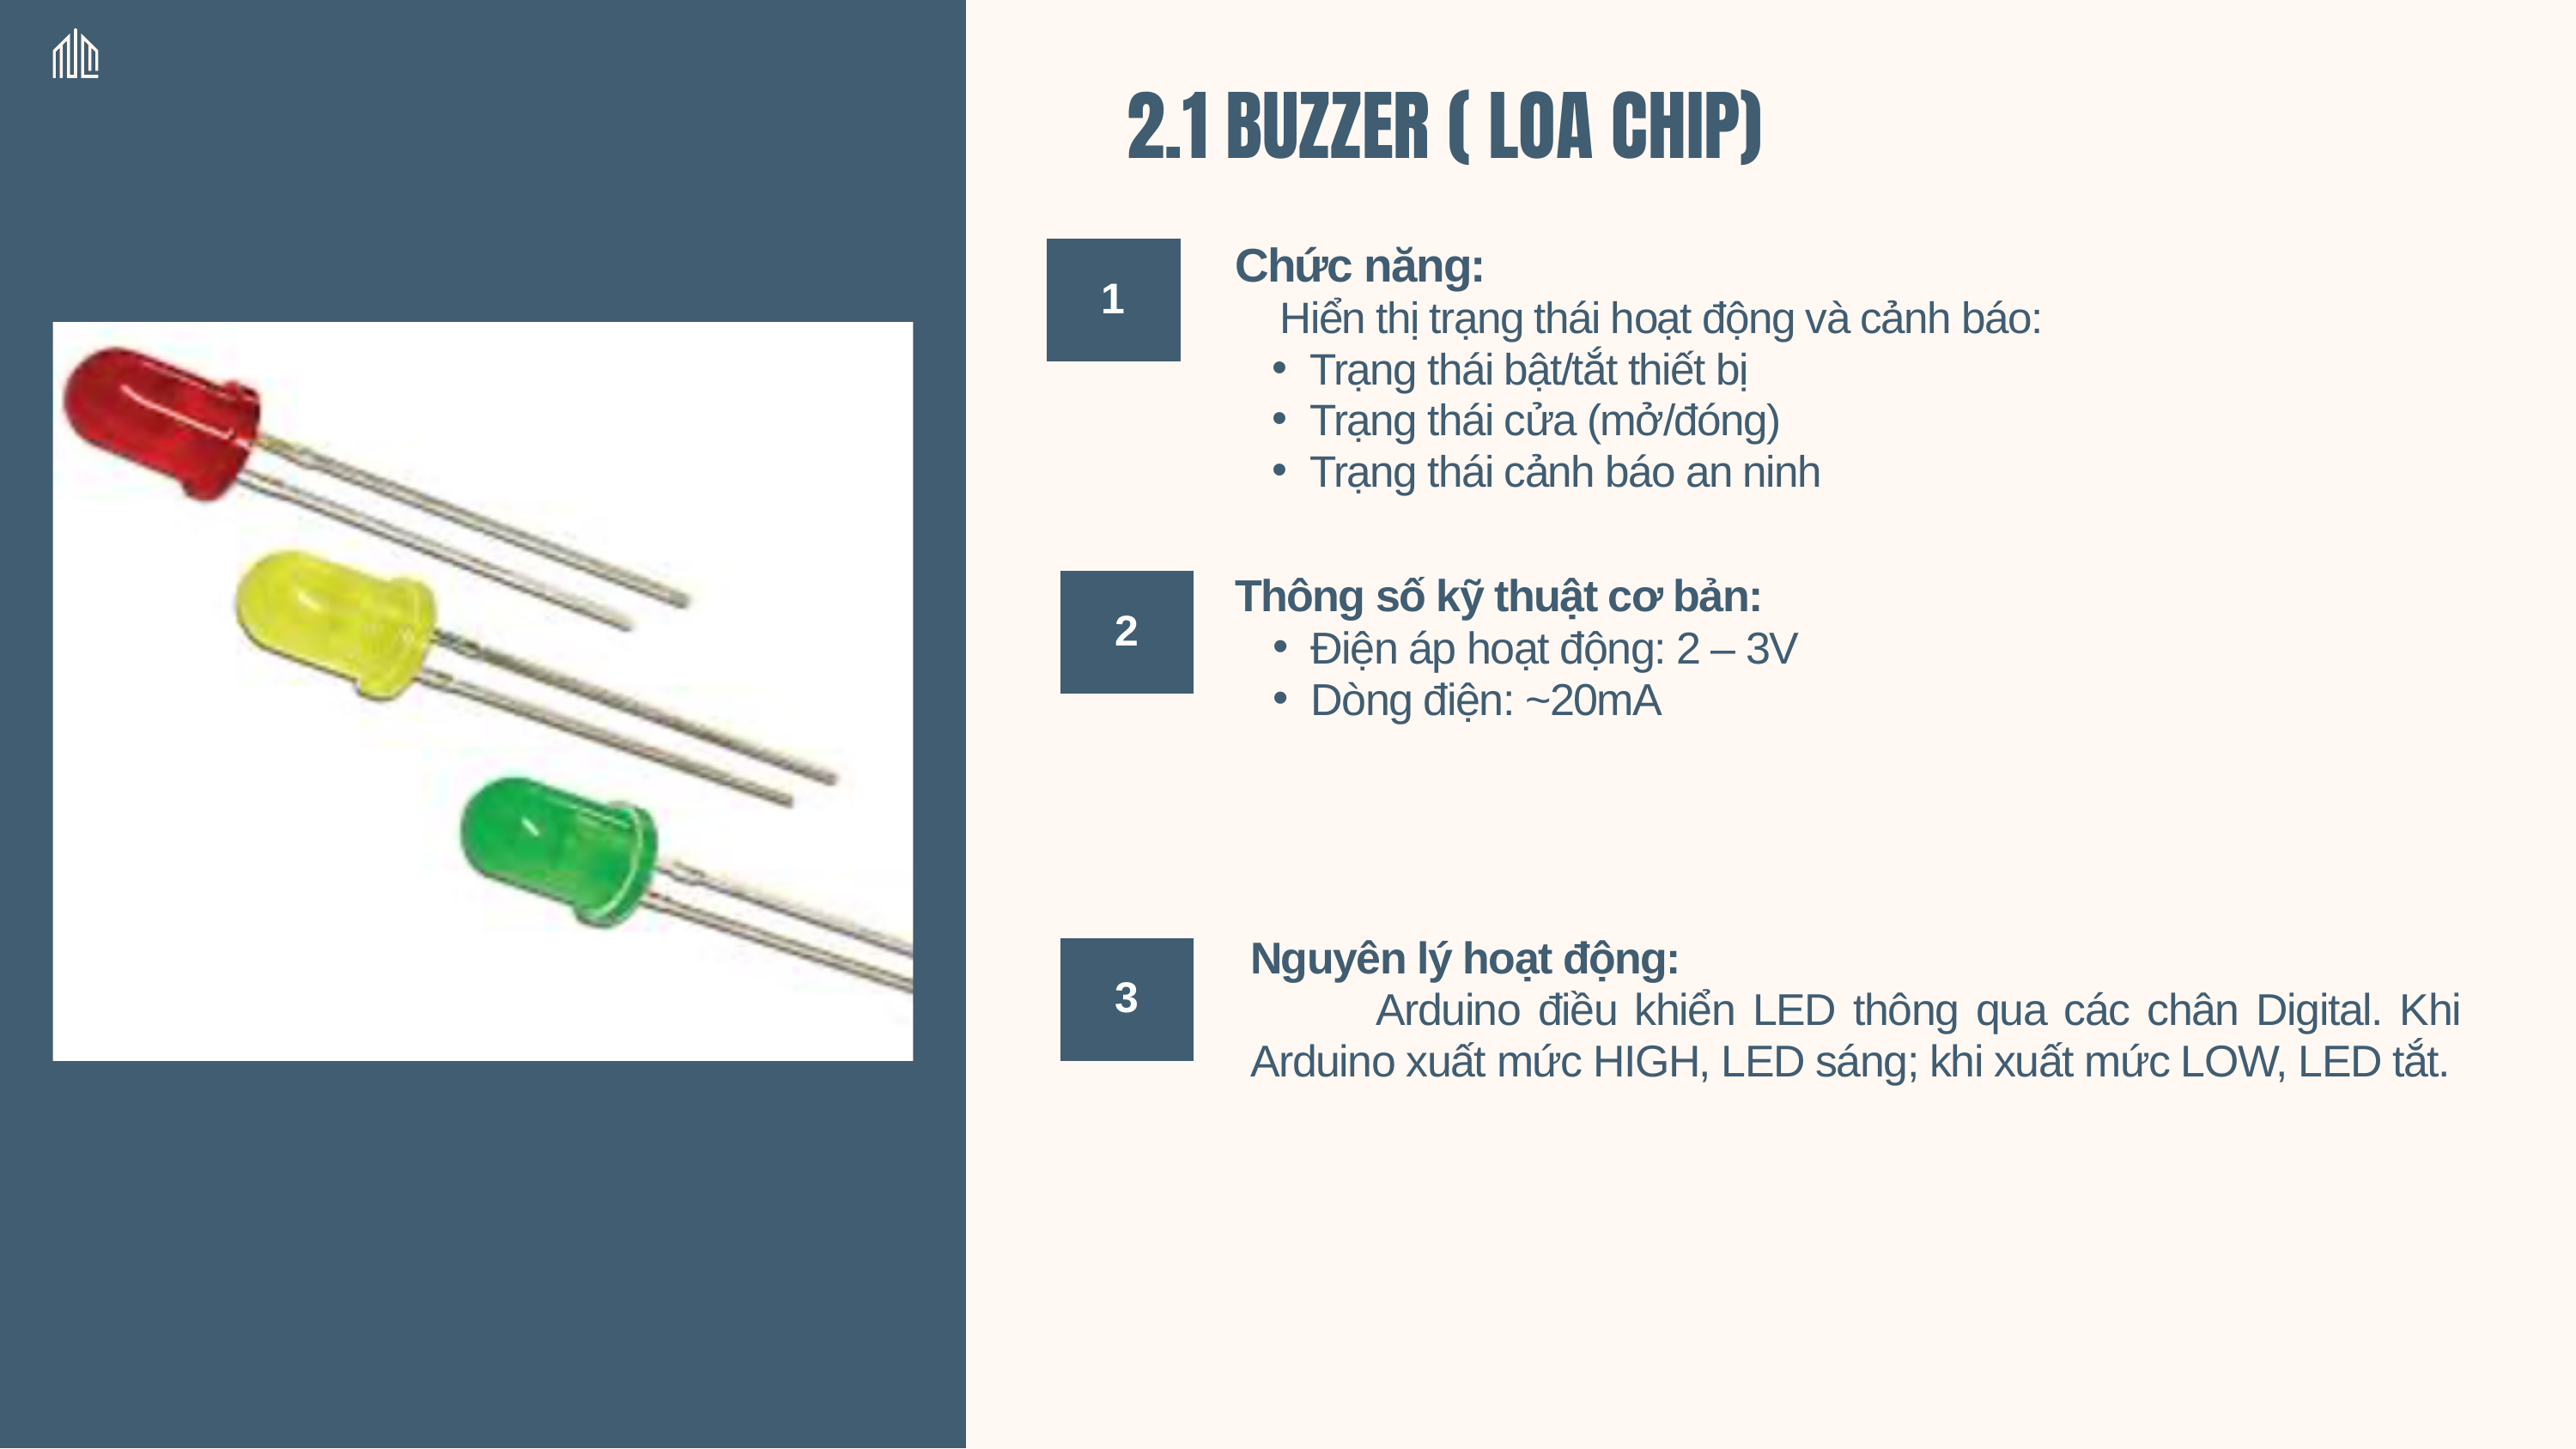

2.1 BUZZER ( LOA CHIP)
Chức năng:
    Hiển thị trạng thái hoạt động và cảnh báo:
Trạng thái bật/tắt thiết bị
Trạng thái cửa (mở/đóng)
Trạng thái cảnh báo an ninh

1

Thông số kỹ thuật cơ bản:
Điện áp hoạt động: 2 – 3V
Dòng điện: ~20mA

2
Nguyên lý hoạt động:
       Arduino điều khiển LED thông qua các chân Digital. Khi Arduino xuất mức HIGH, LED sáng; khi xuất mức LOW, LED tắt.

3